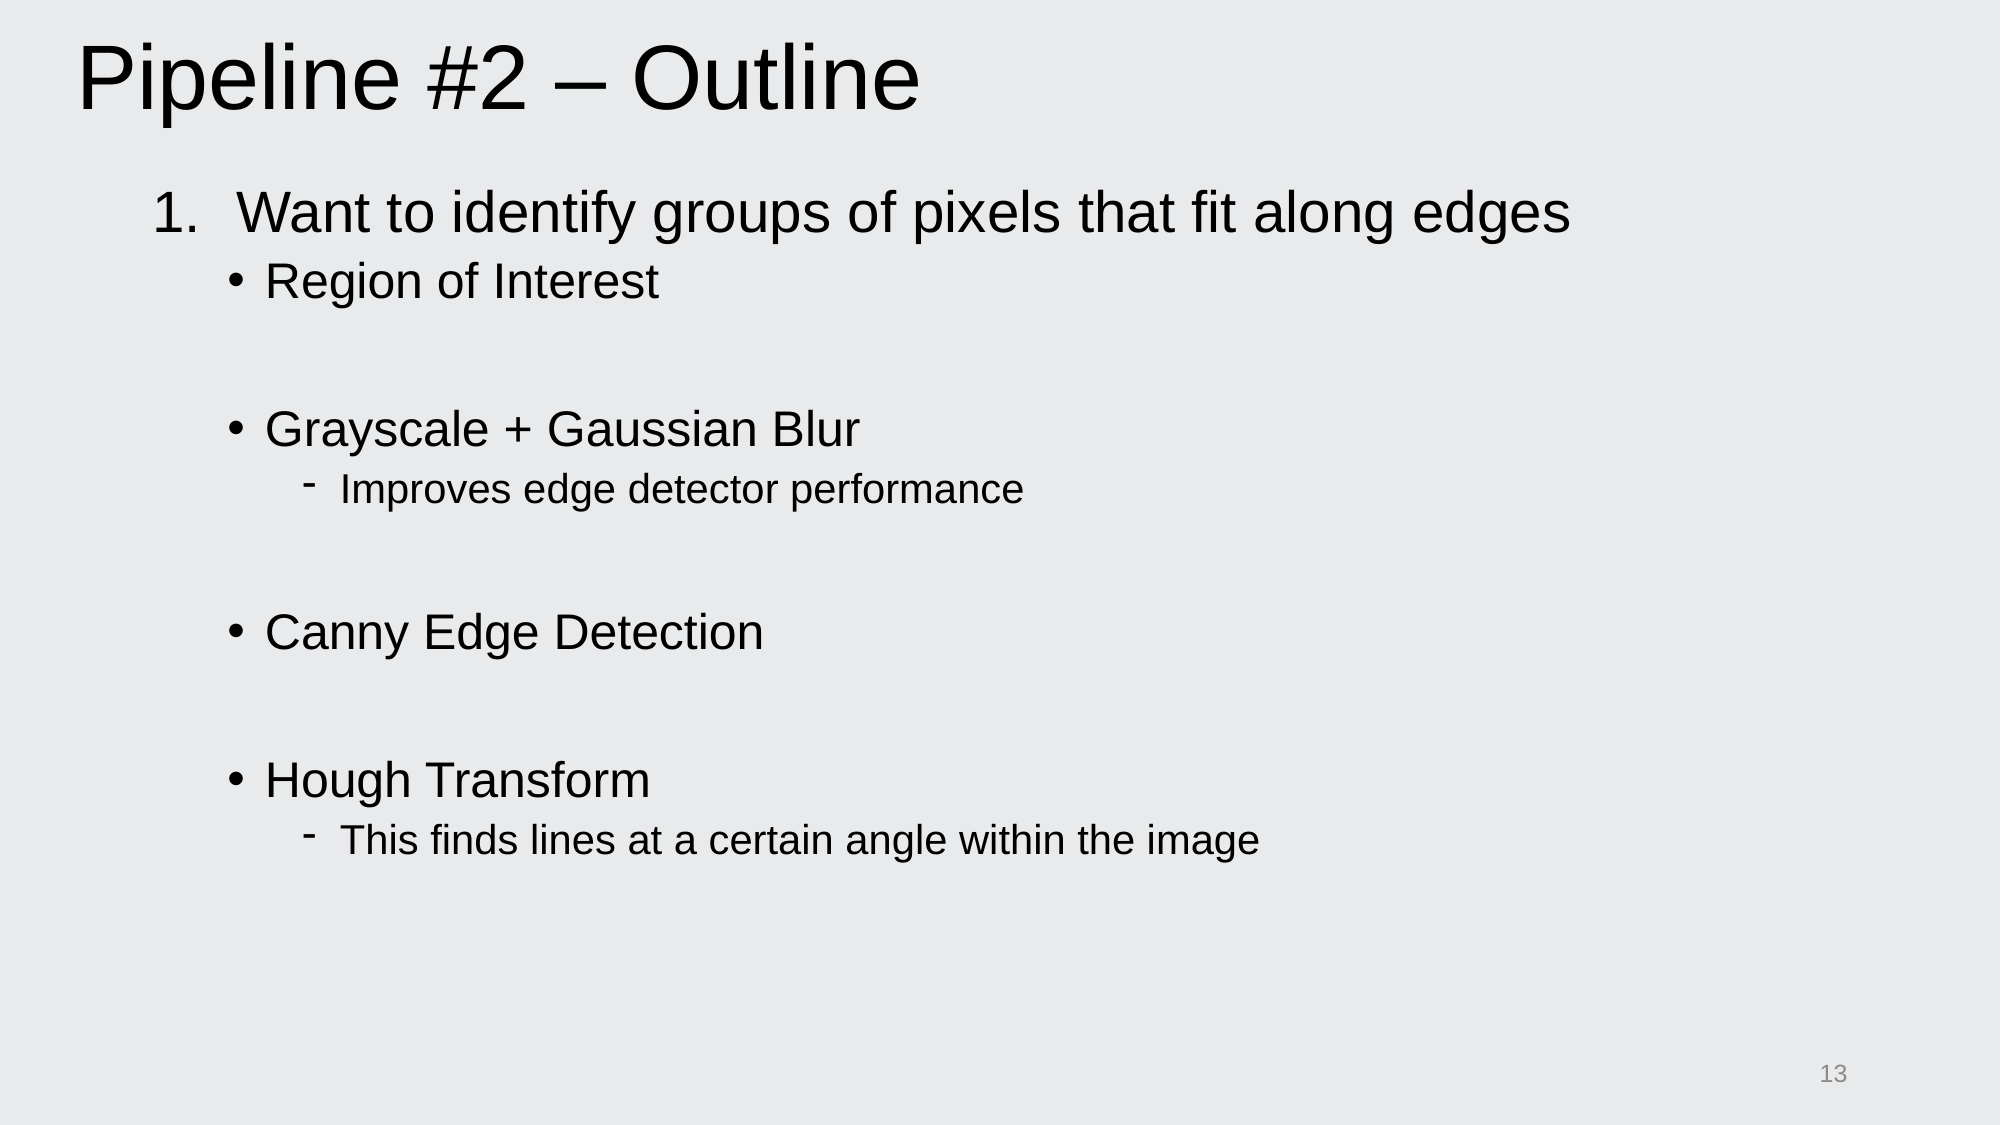

# Pipeline #2 – Outline
Want to identify groups of pixels that fit along edges
Region of Interest

Grayscale + Gaussian Blur
Improves edge detector performance

Canny Edge Detection

Hough Transform
This finds lines at a certain angle within the image

13